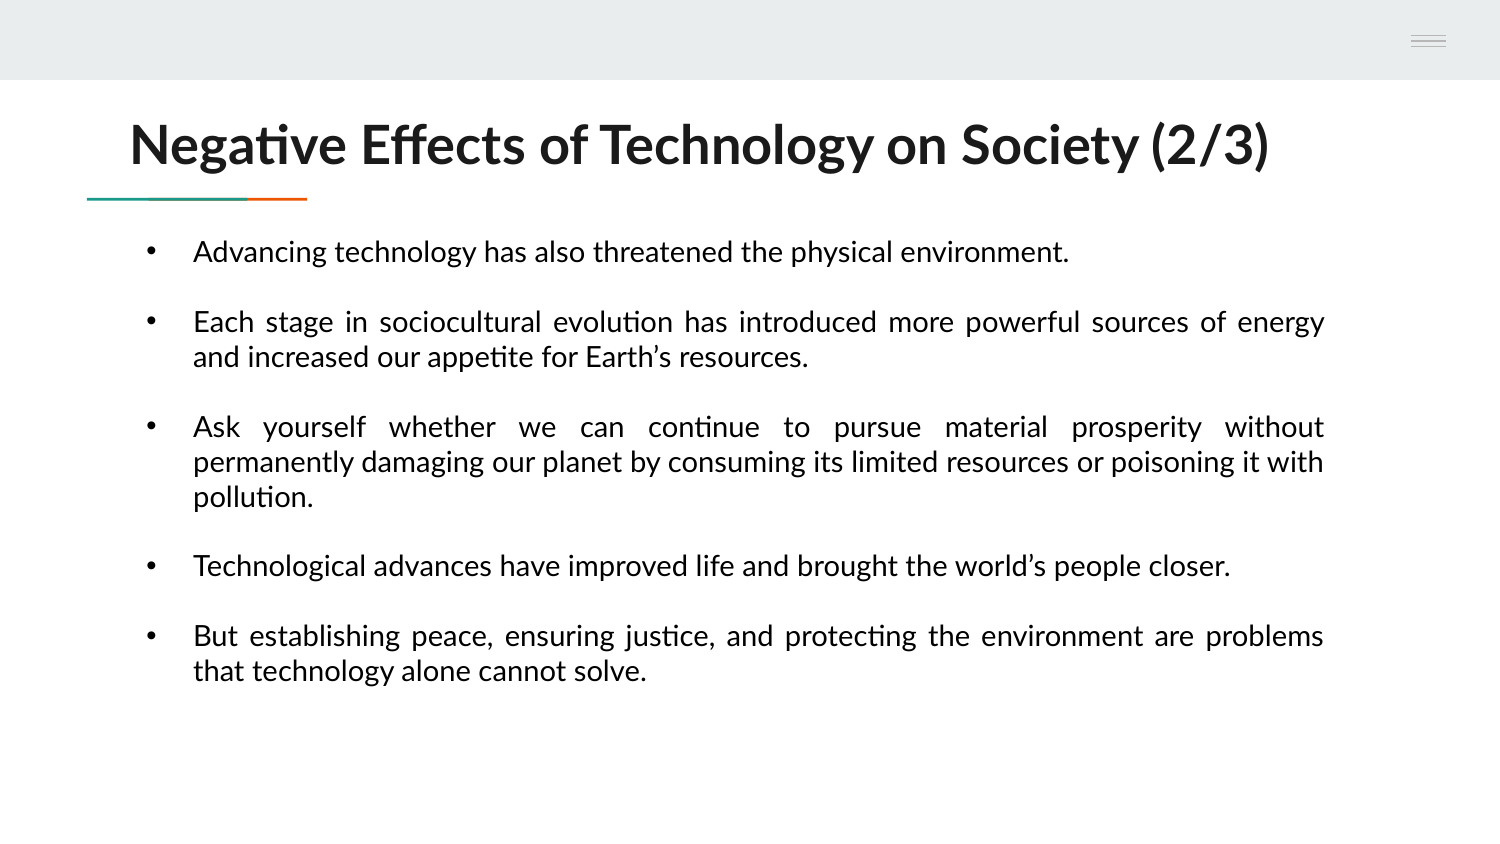

# Negative Effects of Technology on Society (2/3)
Advancing technology has also threatened the physical environment.

Each stage in sociocultural evolution has introduced more powerful sources of energy and increased our appetite for Earth’s resources.

Ask yourself whether we can continue to pursue material prosperity without permanently damaging our planet by consuming its limited resources or poisoning it with pollution.

Technological advances have improved life and brought the world’s people closer.

But establishing peace, ensuring justice, and protecting the environment are problems that technology alone cannot solve.